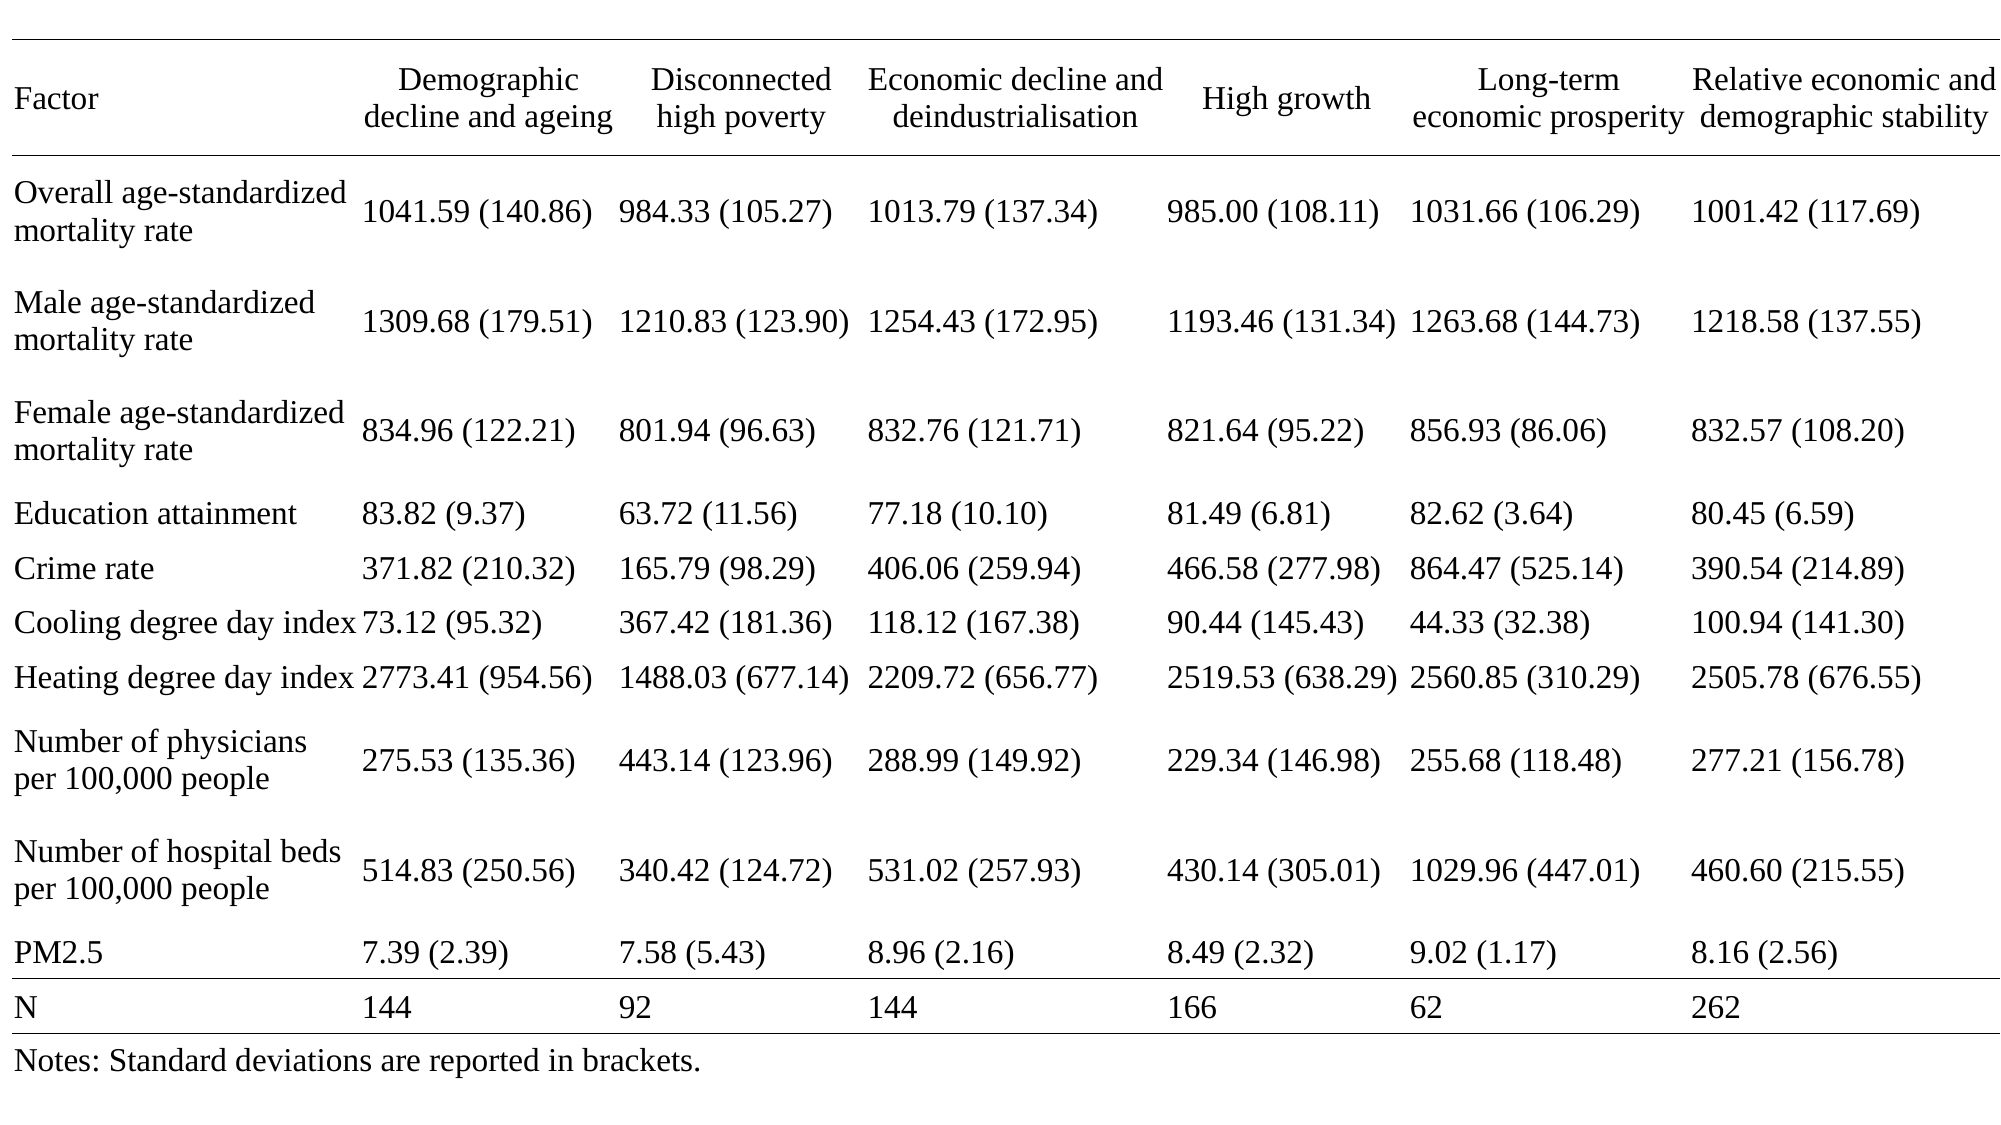

| Factor | Demographic decline and ageing | Disconnected high poverty | Economic decline and deindustrialisation | High growth | Long-term economic prosperity | Relative economic and demographic stability |
| --- | --- | --- | --- | --- | --- | --- |
| Overall age-standardized mortality rate | 1041.59 (140.86) | 984.33 (105.27) | 1013.79 (137.34) | 985.00 (108.11) | 1031.66 (106.29) | 1001.42 (117.69) |
| Male age-standardized mortality rate | 1309.68 (179.51) | 1210.83 (123.90) | 1254.43 (172.95) | 1193.46 (131.34) | 1263.68 (144.73) | 1218.58 (137.55) |
| Female age-standardized mortality rate | 834.96 (122.21) | 801.94 (96.63) | 832.76 (121.71) | 821.64 (95.22) | 856.93 (86.06) | 832.57 (108.20) |
| Education attainment | 83.82 (9.37) | 63.72 (11.56) | 77.18 (10.10) | 81.49 (6.81) | 82.62 (3.64) | 80.45 (6.59) |
| Crime rate | 371.82 (210.32) | 165.79 (98.29) | 406.06 (259.94) | 466.58 (277.98) | 864.47 (525.14) | 390.54 (214.89) |
| Cooling degree day index | 73.12 (95.32) | 367.42 (181.36) | 118.12 (167.38) | 90.44 (145.43) | 44.33 (32.38) | 100.94 (141.30) |
| Heating degree day index | 2773.41 (954.56) | 1488.03 (677.14) | 2209.72 (656.77) | 2519.53 (638.29) | 2560.85 (310.29) | 2505.78 (676.55) |
| Number of physicians per 100,000 people | 275.53 (135.36) | 443.14 (123.96) | 288.99 (149.92) | 229.34 (146.98) | 255.68 (118.48) | 277.21 (156.78) |
| Number of hospital beds per 100,000 people | 514.83 (250.56) | 340.42 (124.72) | 531.02 (257.93) | 430.14 (305.01) | 1029.96 (447.01) | 460.60 (215.55) |
| PM2.5 | 7.39 (2.39) | 7.58 (5.43) | 8.96 (2.16) | 8.49 (2.32) | 9.02 (1.17) | 8.16 (2.56) |
| N | 144 | 92 | 144 | 166 | 62 | 262 |
| Notes: Standard deviations are reported in brackets. |  |  |  |  |  |  |